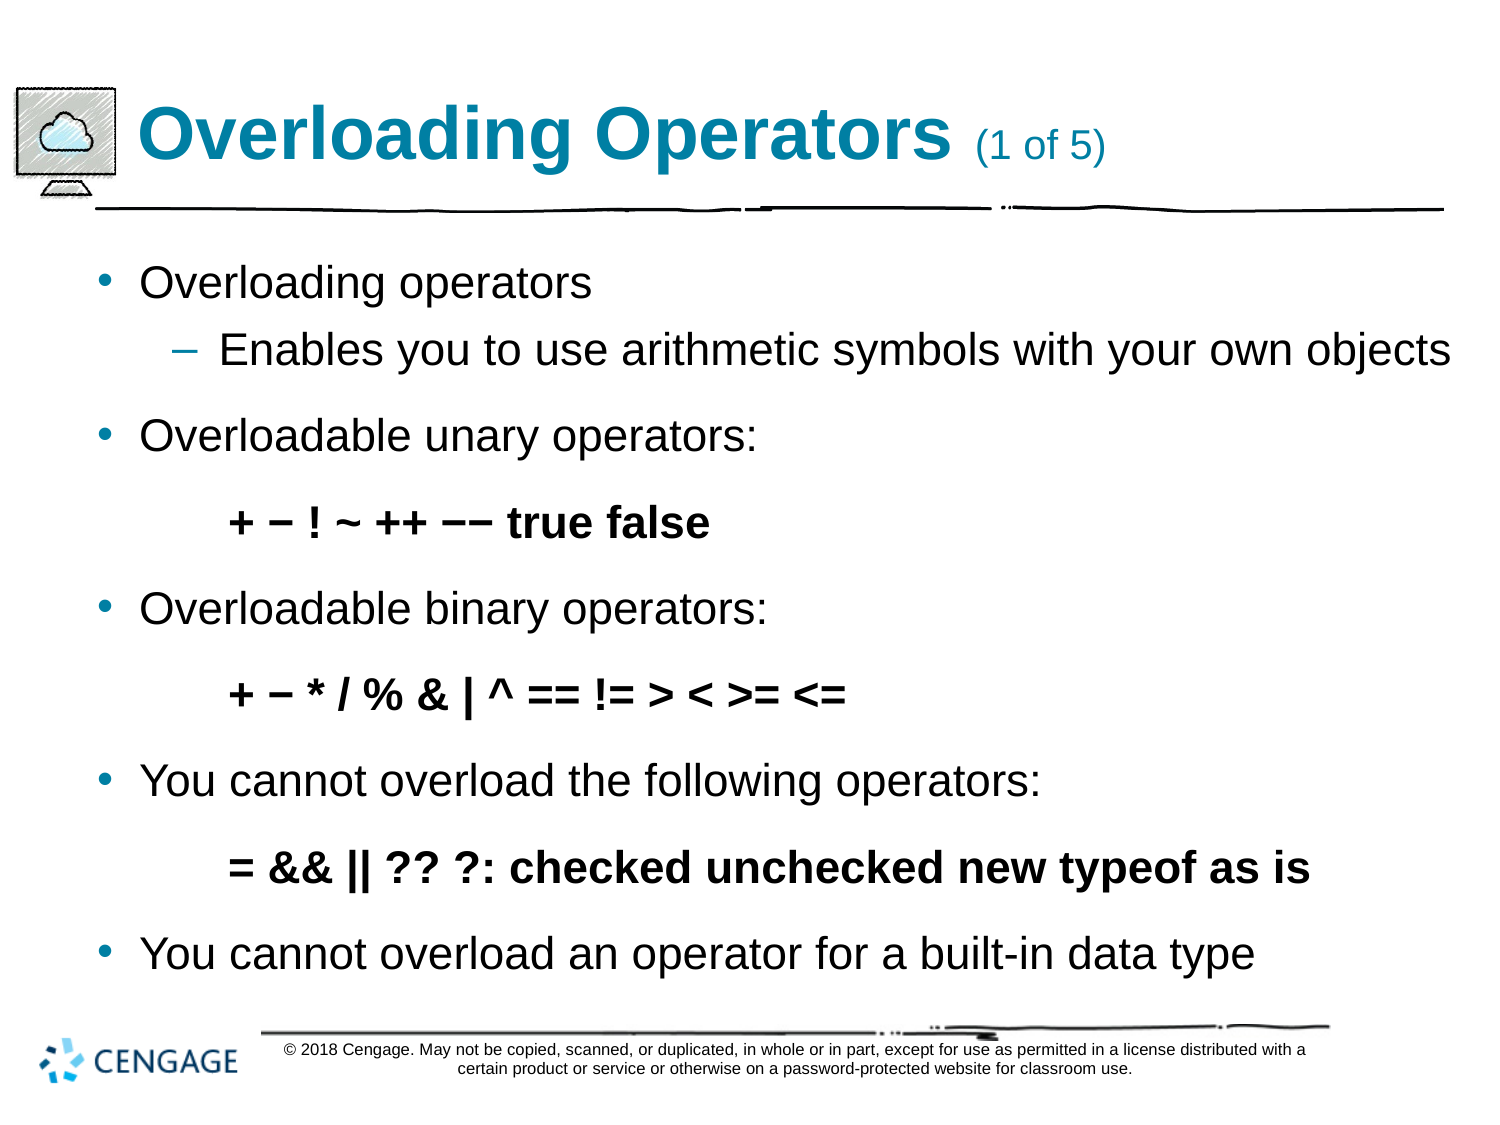

# Overloading Operators (1 of 5)
Overloading operators
Enables you to use arithmetic symbols with your own objects
Overloadable unary operators:
+ − ! ~ ++ −− true false
Overloadable binary operators:
+ − * / % & | ^ == != > < >= <=
You cannot overload the following operators:
= && || ?? ?: checked unchecked new typeof as is
You cannot overload an operator for a built-in data type
© 2018 Cengage. May not be copied, scanned, or duplicated, in whole or in part, except for use as permitted in a license distributed with a certain product or service or otherwise on a password-protected website for classroom use.